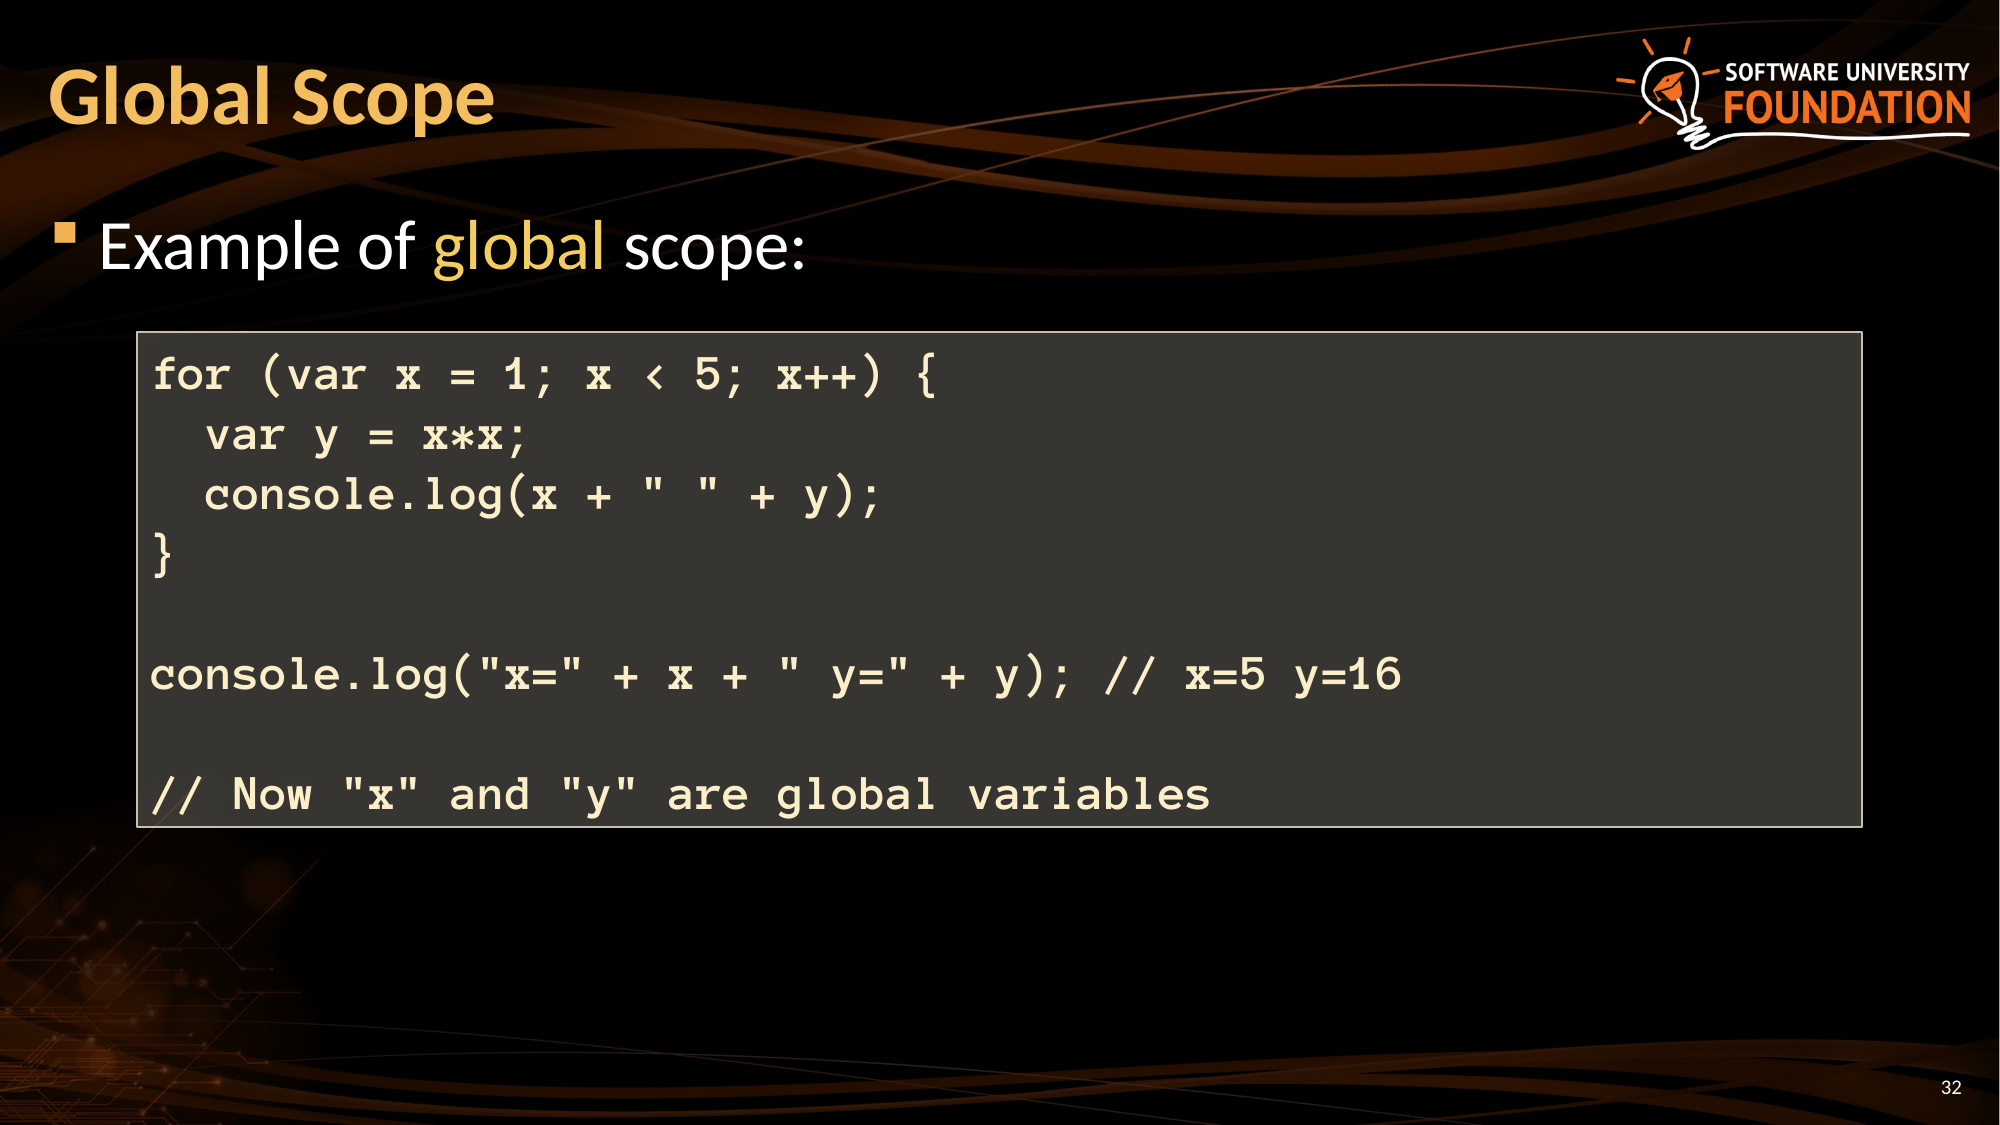

# Global Scope
Example of global scope:
for (var x = 1; x < 5; x++) {
  var y = x*x;
  console.log(x + " " + y);
}

console.log("x=" + x + " y=" + y); // x=5 y=16

// Now "x" and "y" are global variables
32